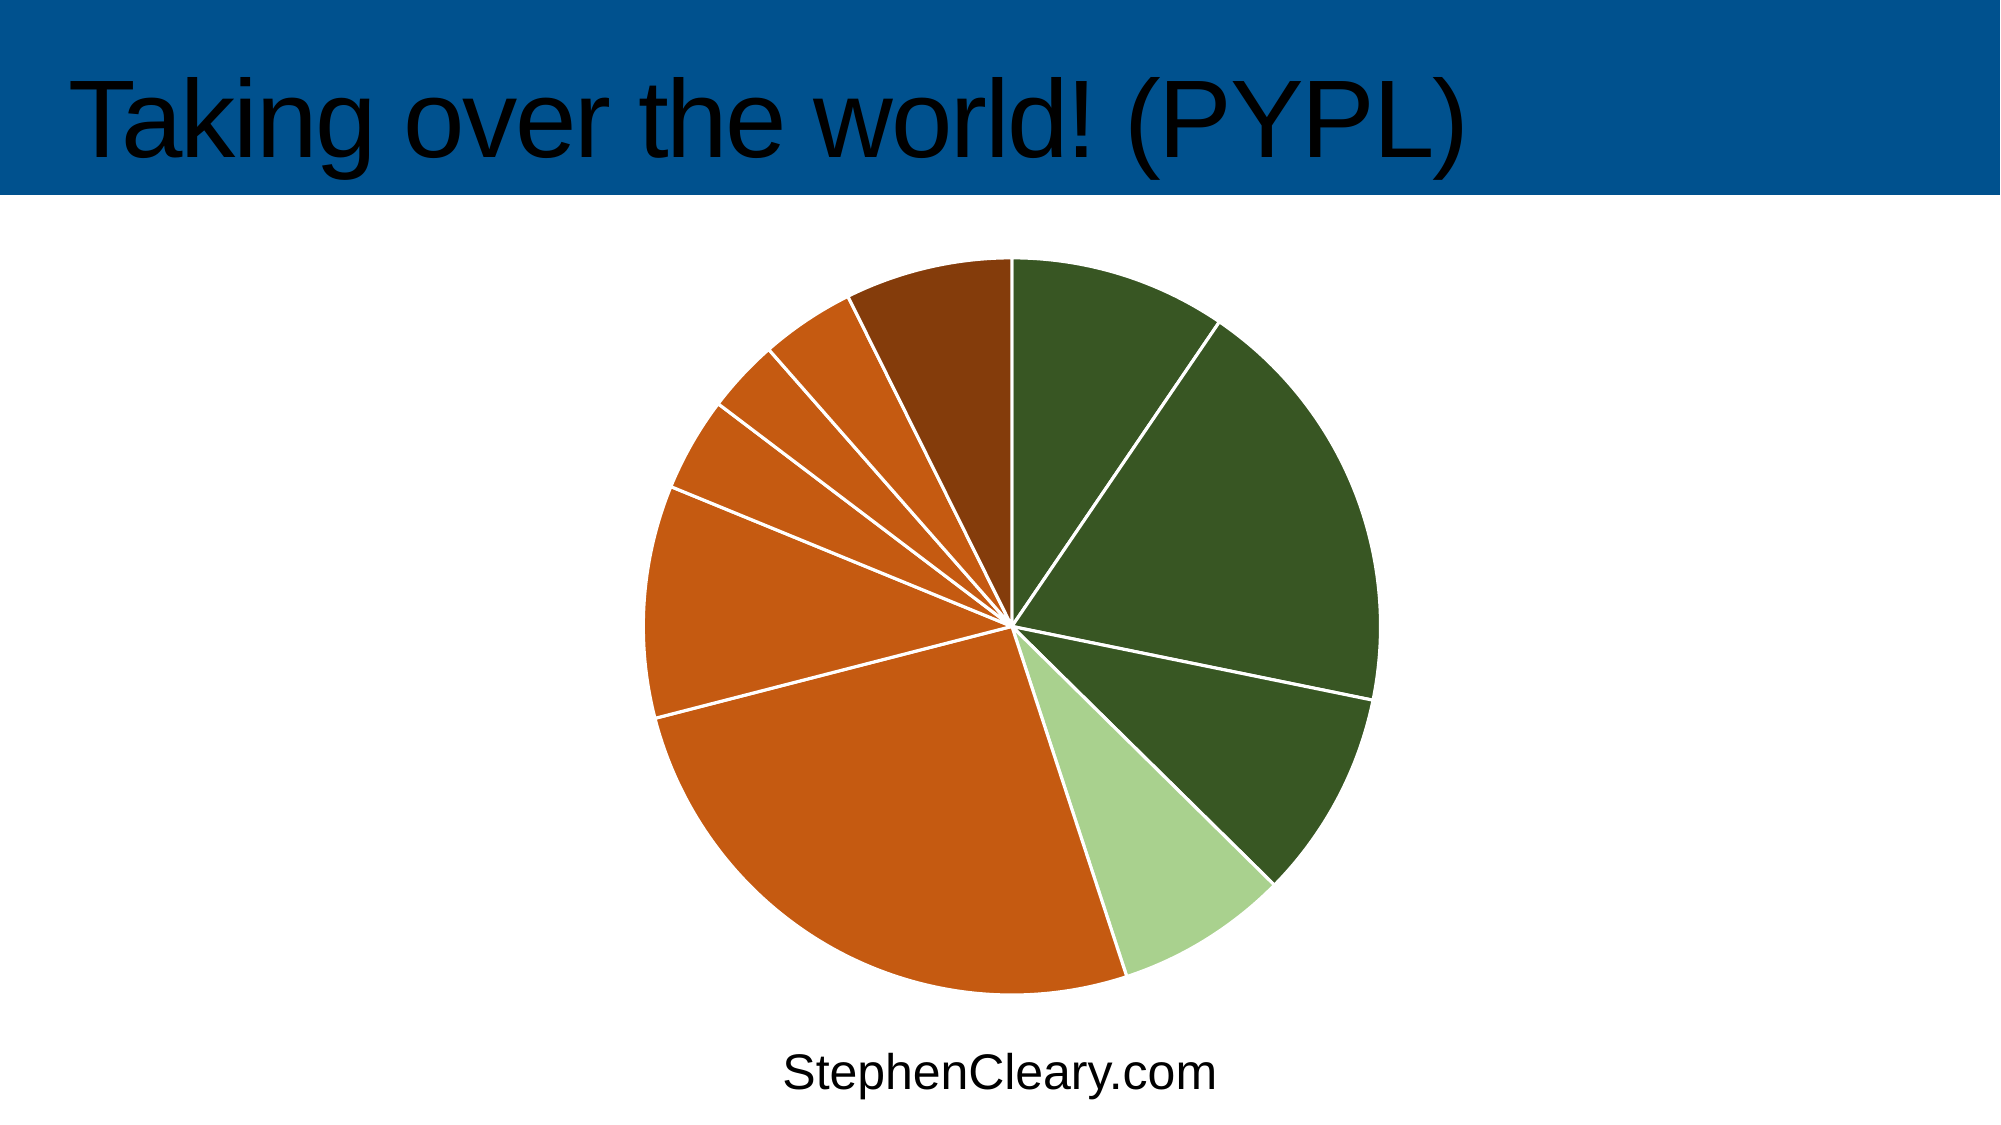

# Taking over the world! (PYPL)

### Chart

| Category |  |
|---|---|
| C# | 8.3 |
| Python | 16.3 |
| JavaScript | 8.0 |
| C++ | 6.6 |
| Java | 22.7 |
| PHP | 8.9 |
| Objective-C | 3.6 |
| Swift | 2.8 |
| R | 3.6 |
| C | 6.4 |